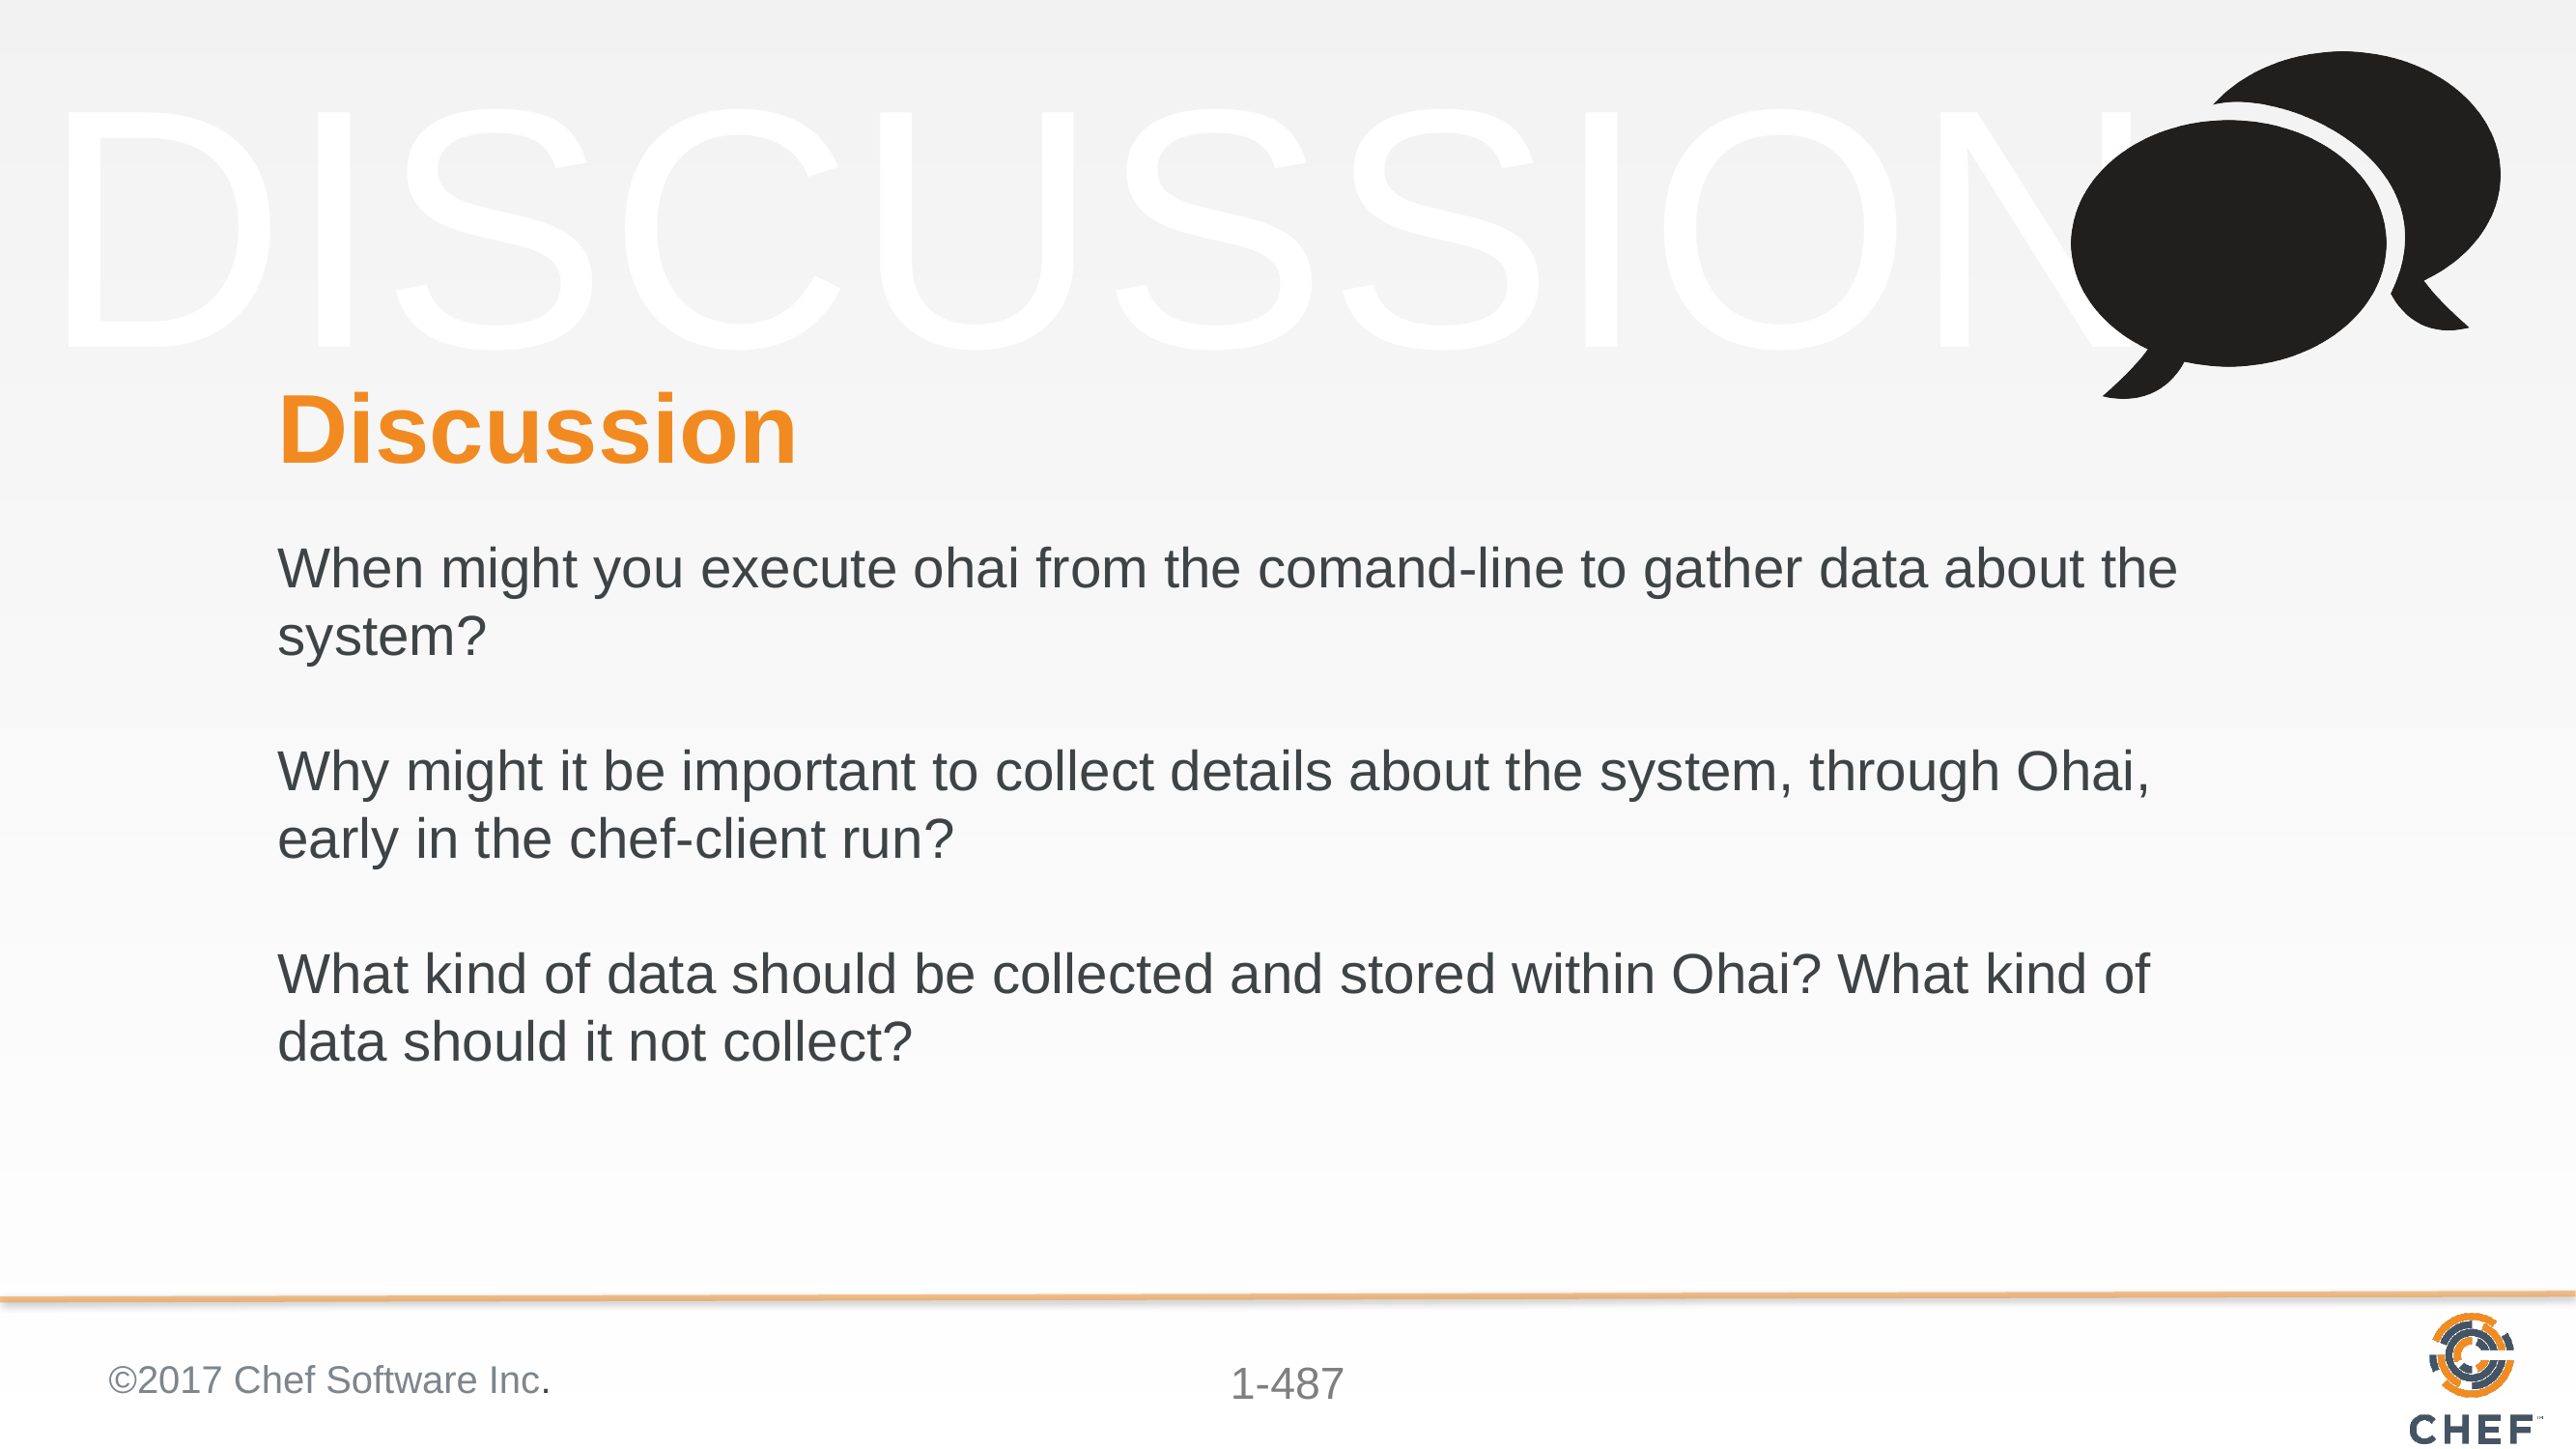

# Discussion
When might you execute ohai from the comand-line to gather data about the system?

Why might it be important to collect details about the system, through Ohai, early in the chef-client run?

What kind of data should be collected and stored within Ohai? What kind of data should it not collect?